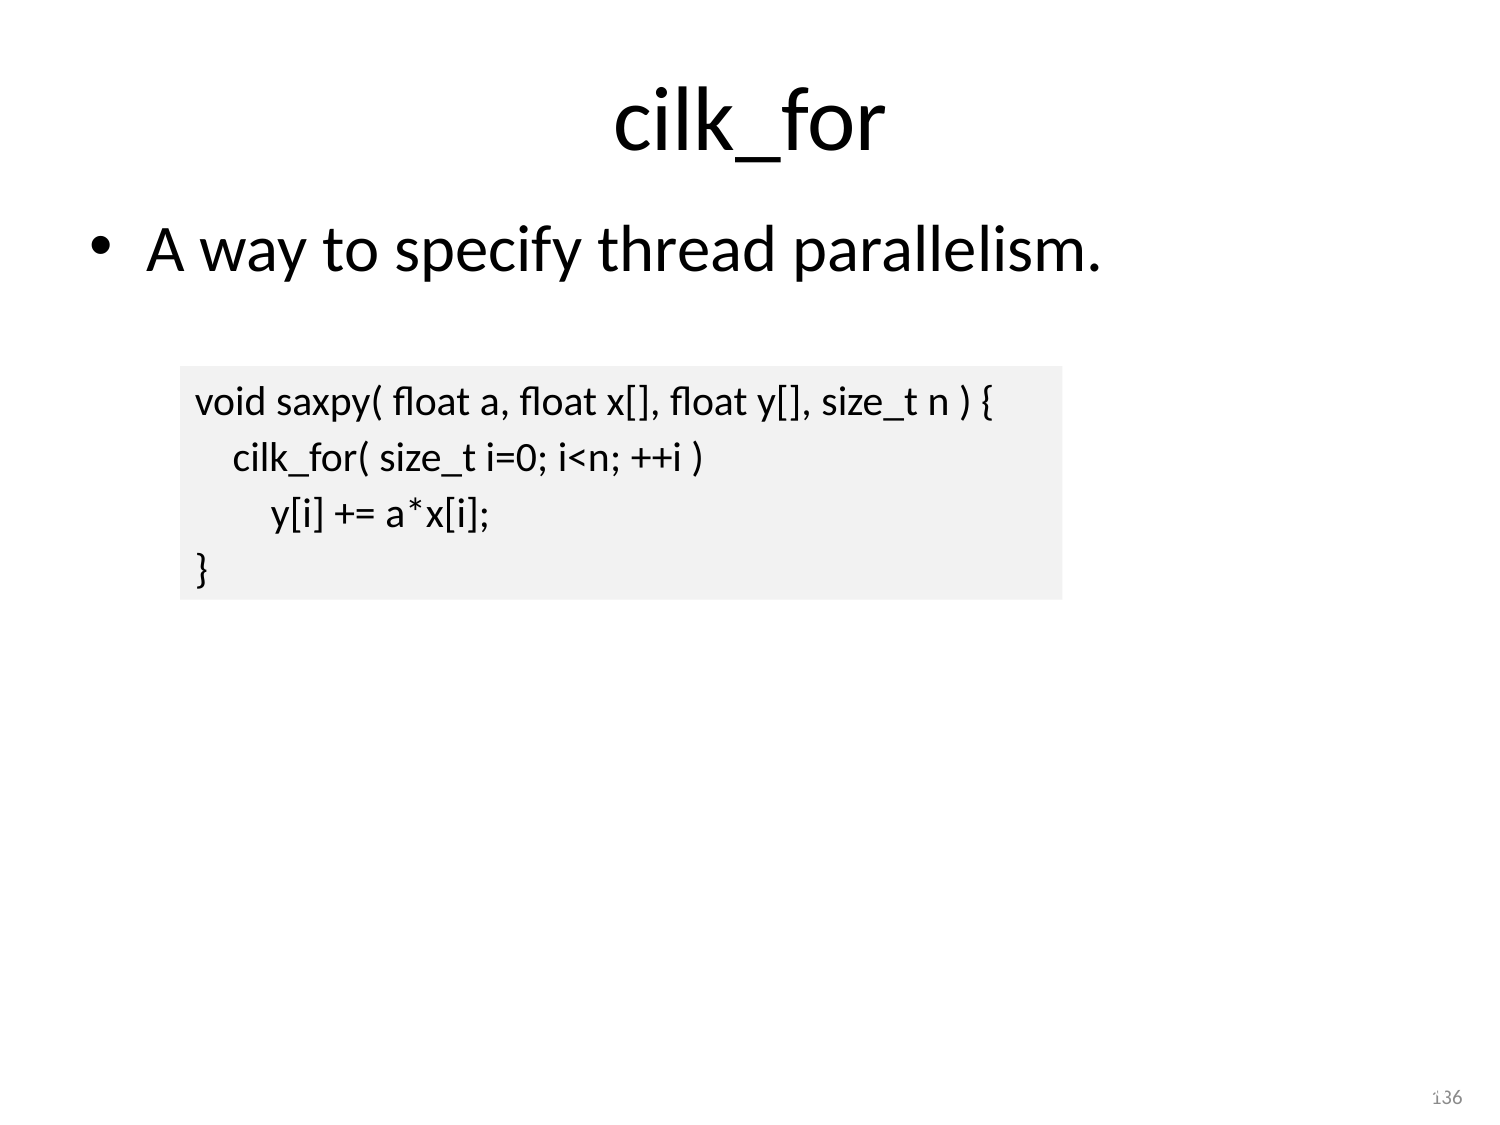

# cilk_for
A way to specify thread parallelism.

void saxpy( float a, float x[], float y[], size_t n ) {
    cilk_for( size_t i=0; i<n; ++i )
        y[i] += a*x[i];
}
136
136